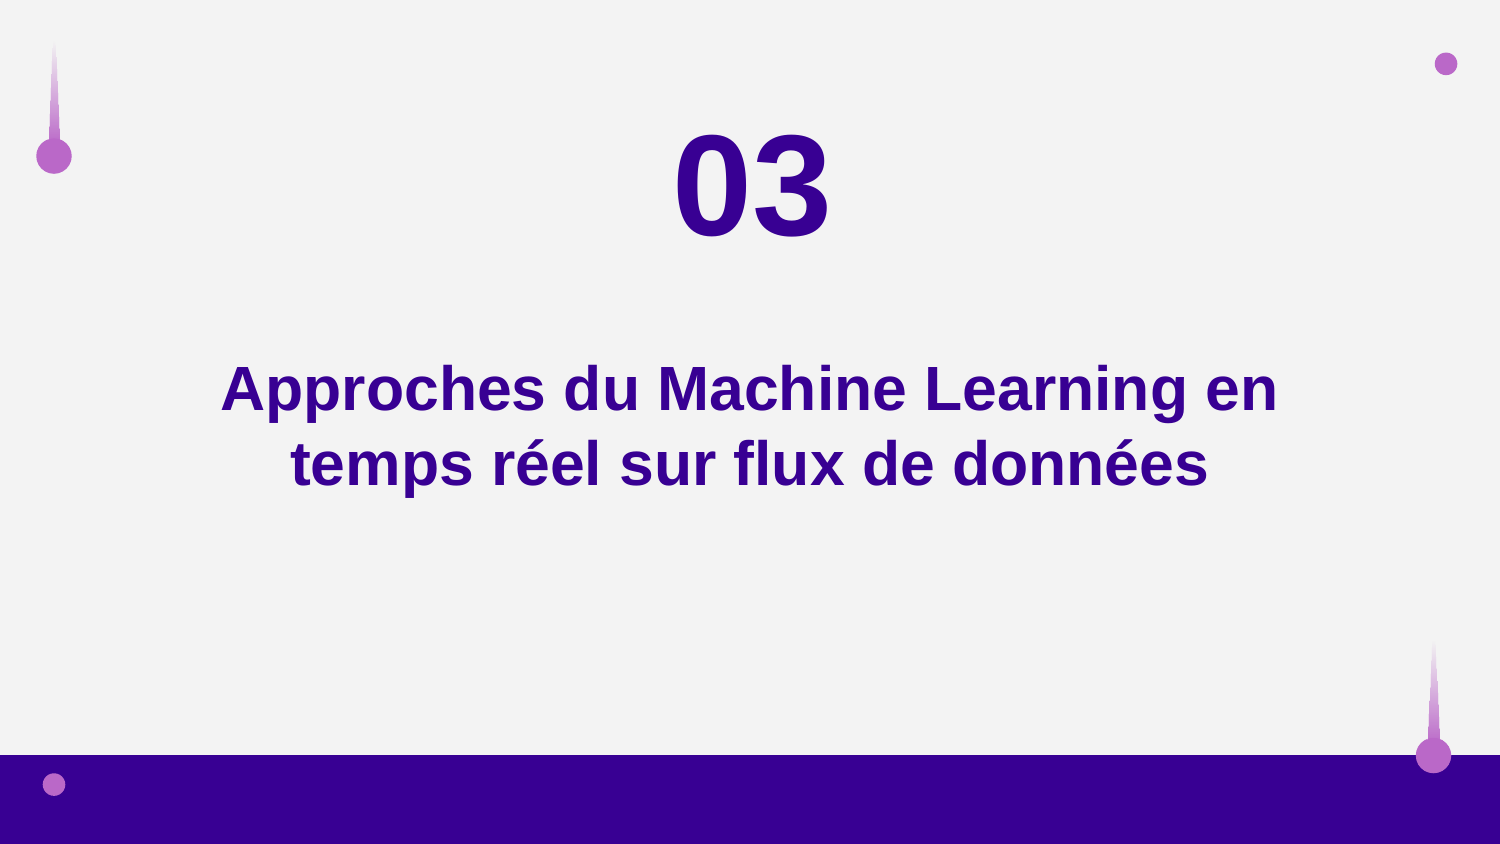

03
# Approches du Machine Learning en temps réel sur flux de données